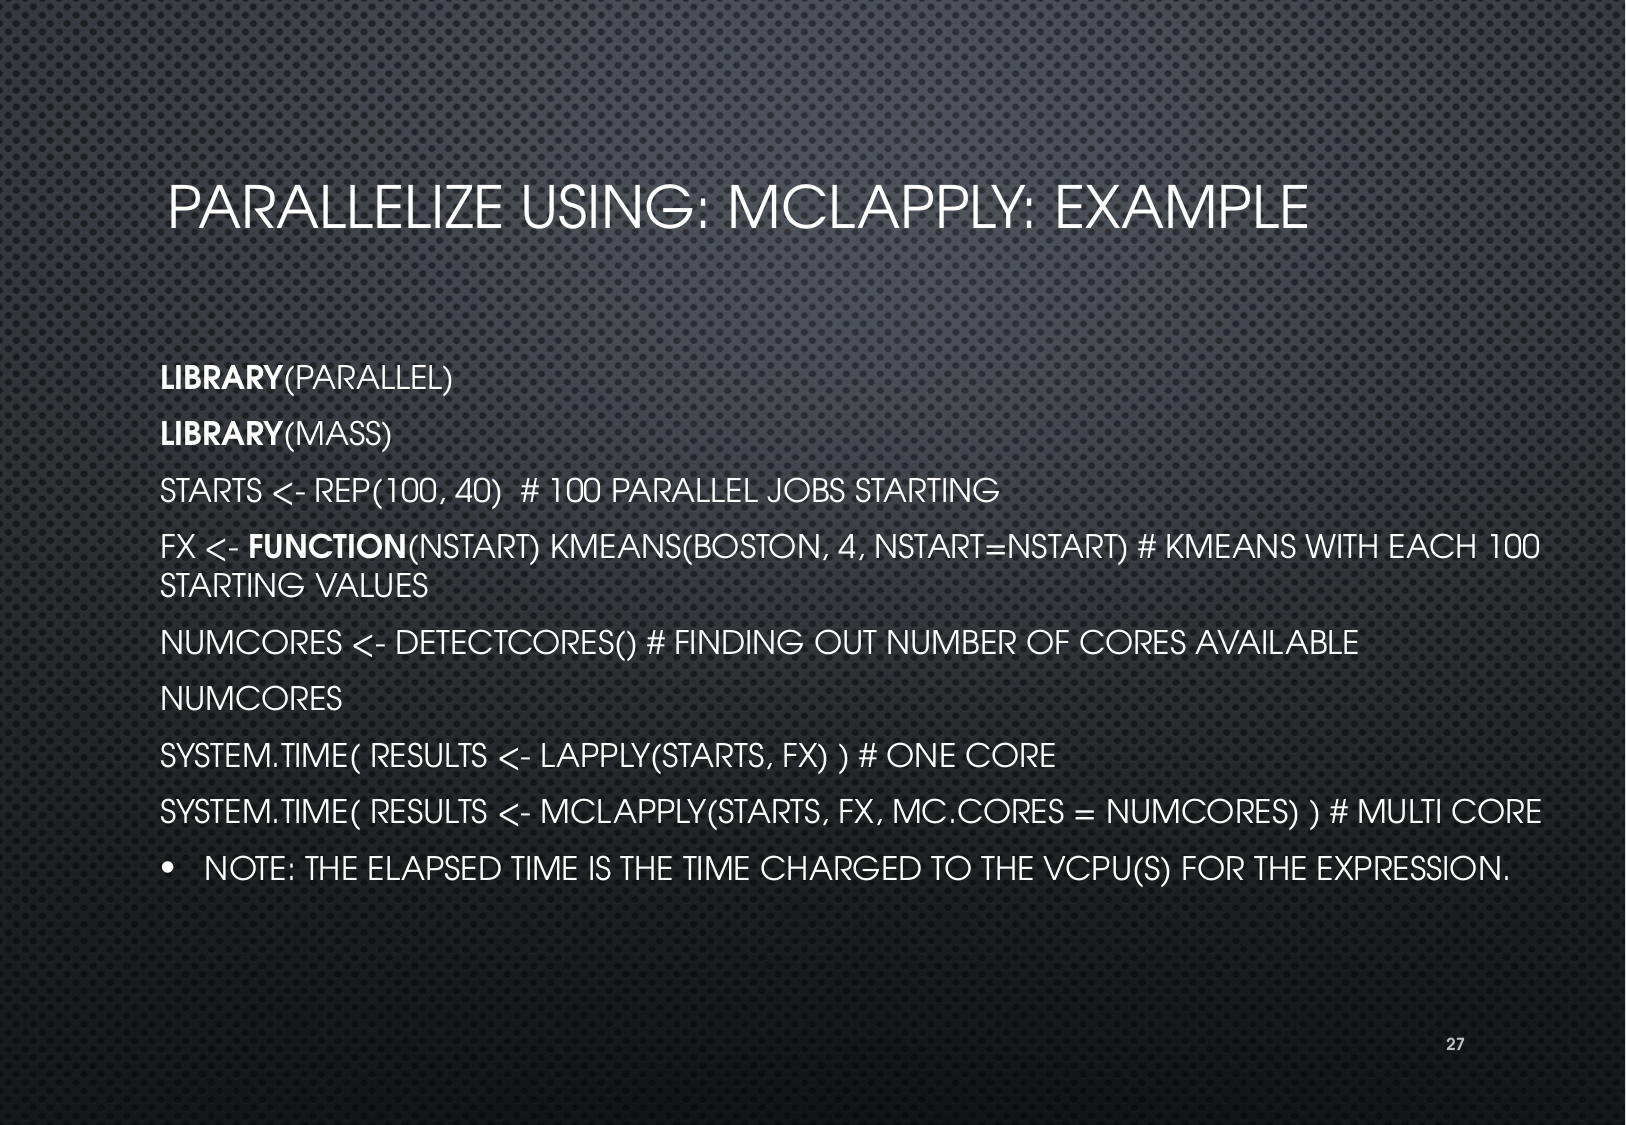

# Parallelize using: mclapply: example
library(parallel)
library(MASS)
starts <- rep(100, 40)  # 100 parallel jobs starting
fx <- function(nstart) kmeans(Boston, 4, nstart=nstart) # kmeans with each 100 starting values
numCores <- detectCores() # finding out number of cores available
numCores
system.time( results <- lapply(starts, fx) ) # one core
system.time( results <- mclapply(starts, fx, mc.cores = numCores) ) # multi core
Note: the elapsed time is the time charged to the vCPU(s) for the expression.

27